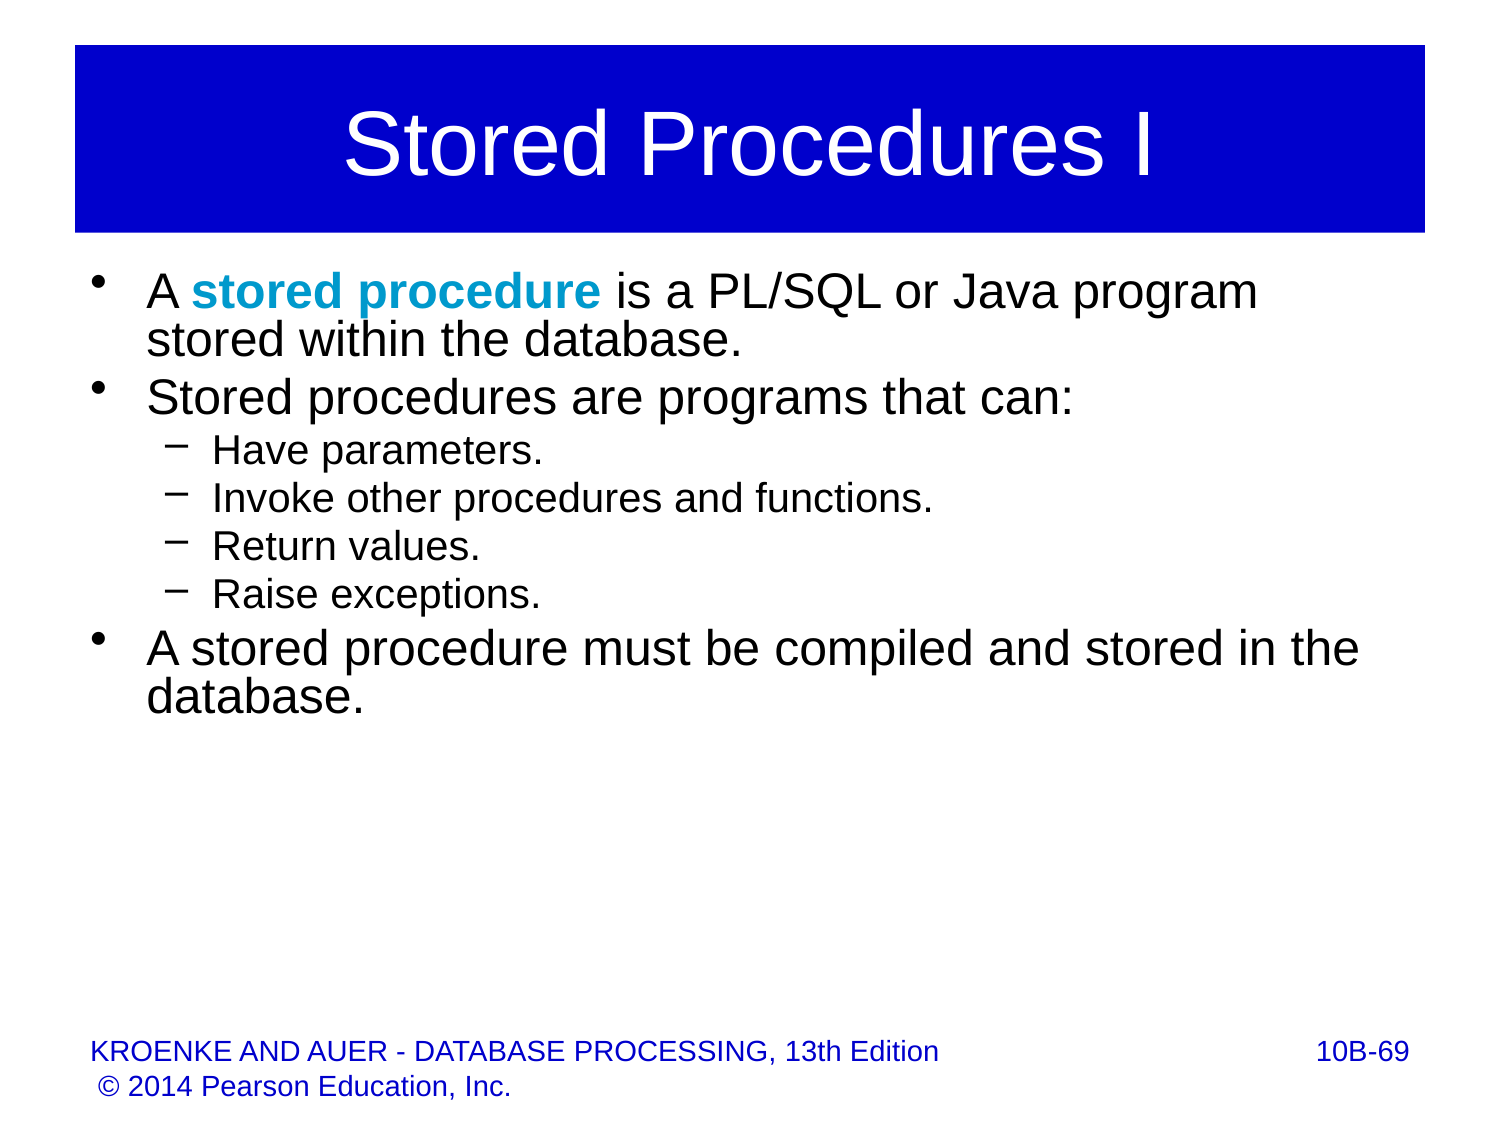

# Stored Procedures I
A stored procedure is a PL/SQL or Java program stored within the database.
Stored procedures are programs that can:
Have parameters.
Invoke other procedures and functions.
Return values.
Raise exceptions.
A stored procedure must be compiled and stored in the database.
10B-69

KROENKE AND AUER - DATABASE PROCESSING, 13th Edition  © 2014 Pearson Education, Inc.